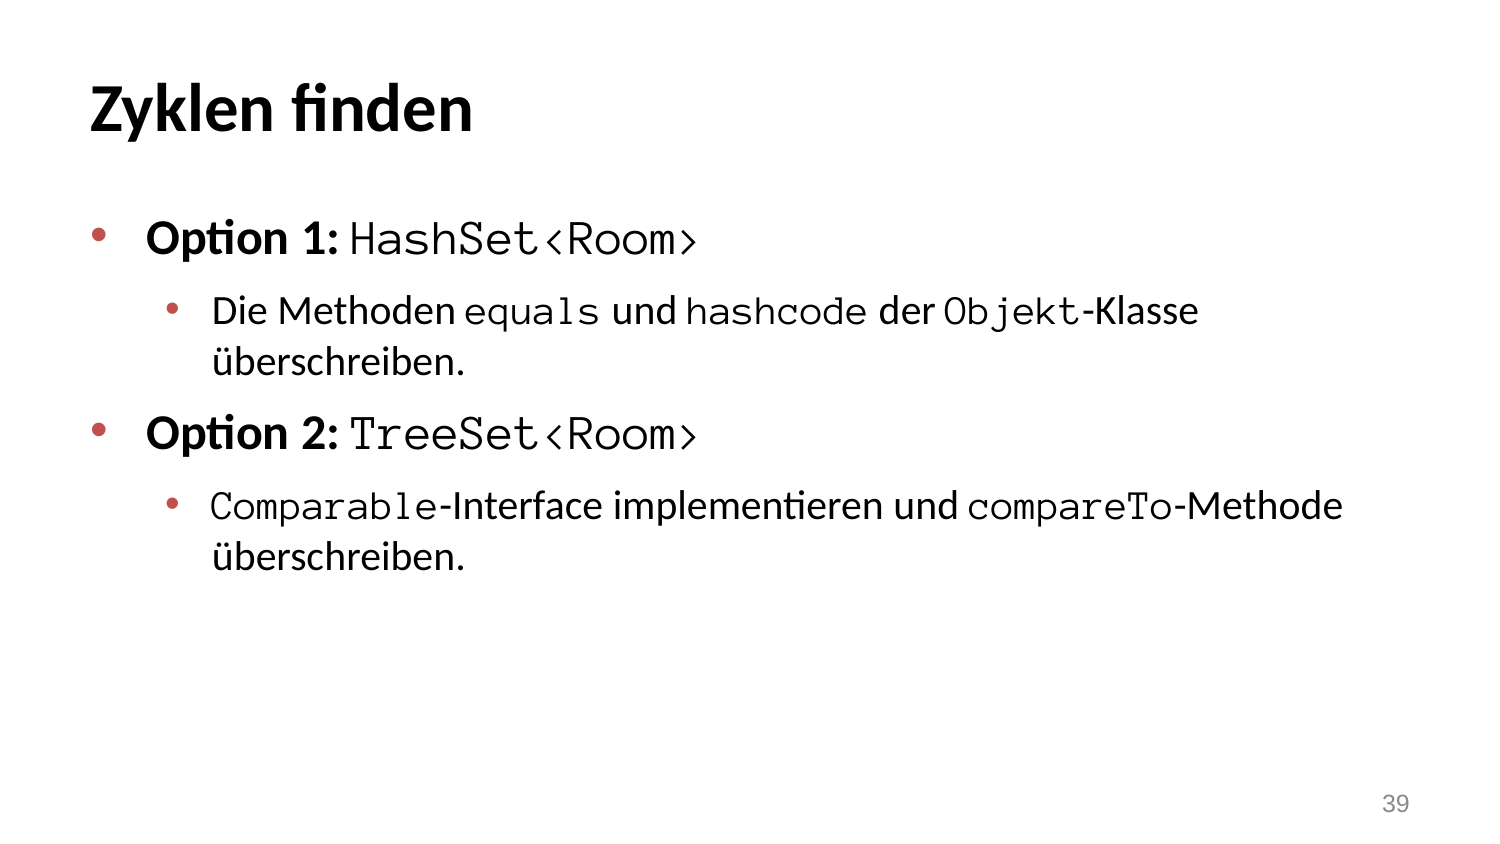

# Zyklen finden
Option 1: HashSet<Room>
Die Methoden equals und hashcode der Objekt-Klasse überschreiben.
Option 2: TreeSet<Room>
Comparable-Interface implementieren und compareTo-Methode überschreiben.

39